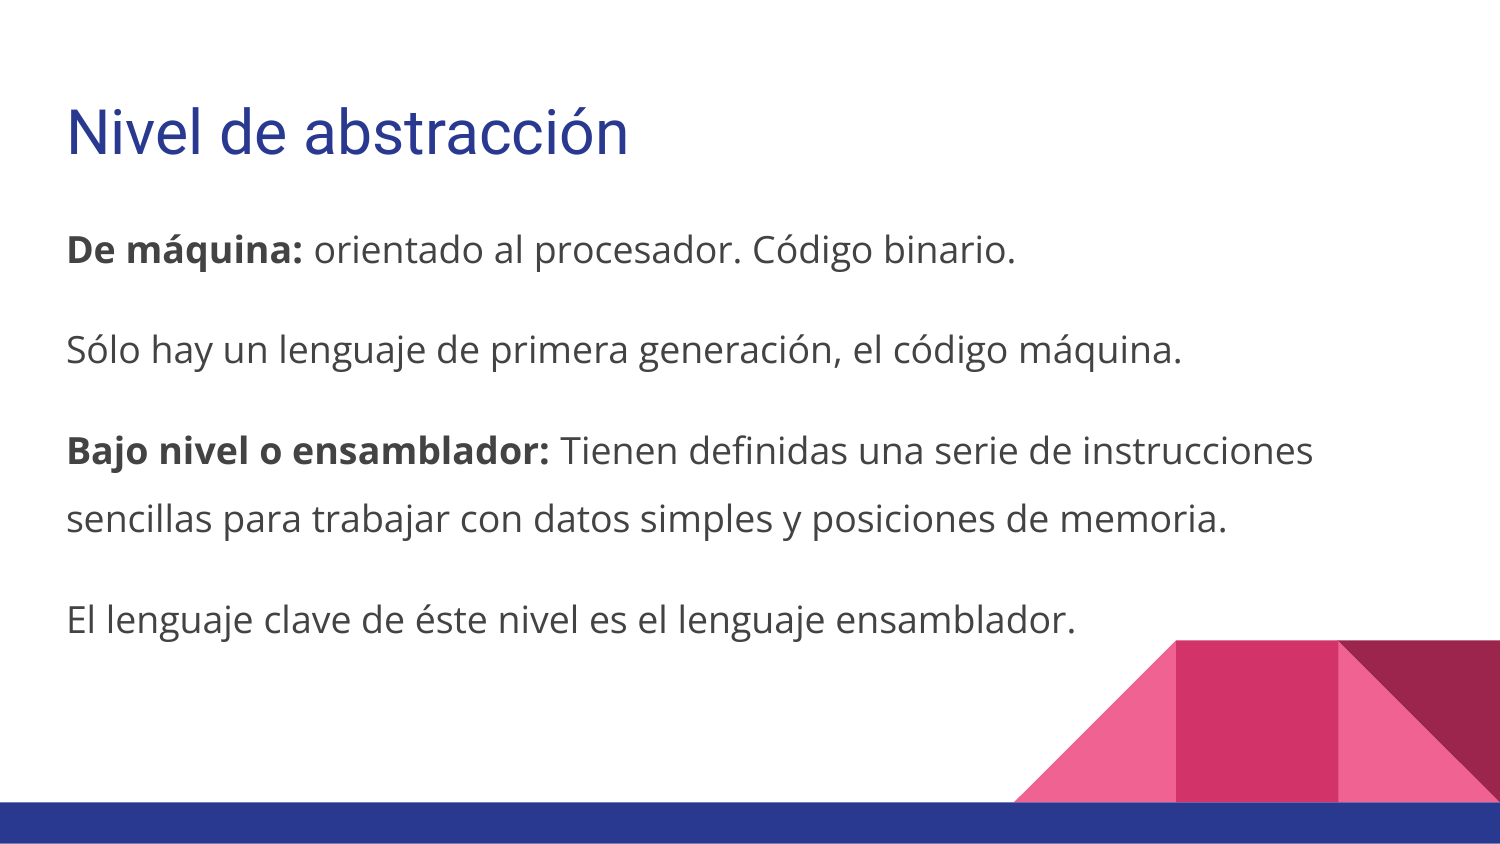

# Nivel de abstracción
De máquina: orientado al procesador. Código binario.
Sólo hay un lenguaje de primera generación, el código máquina.
Bajo nivel o ensamblador: Tienen definidas una serie de instrucciones sencillas para trabajar con datos simples y posiciones de memoria.
El lenguaje clave de éste nivel es el lenguaje ensamblador.